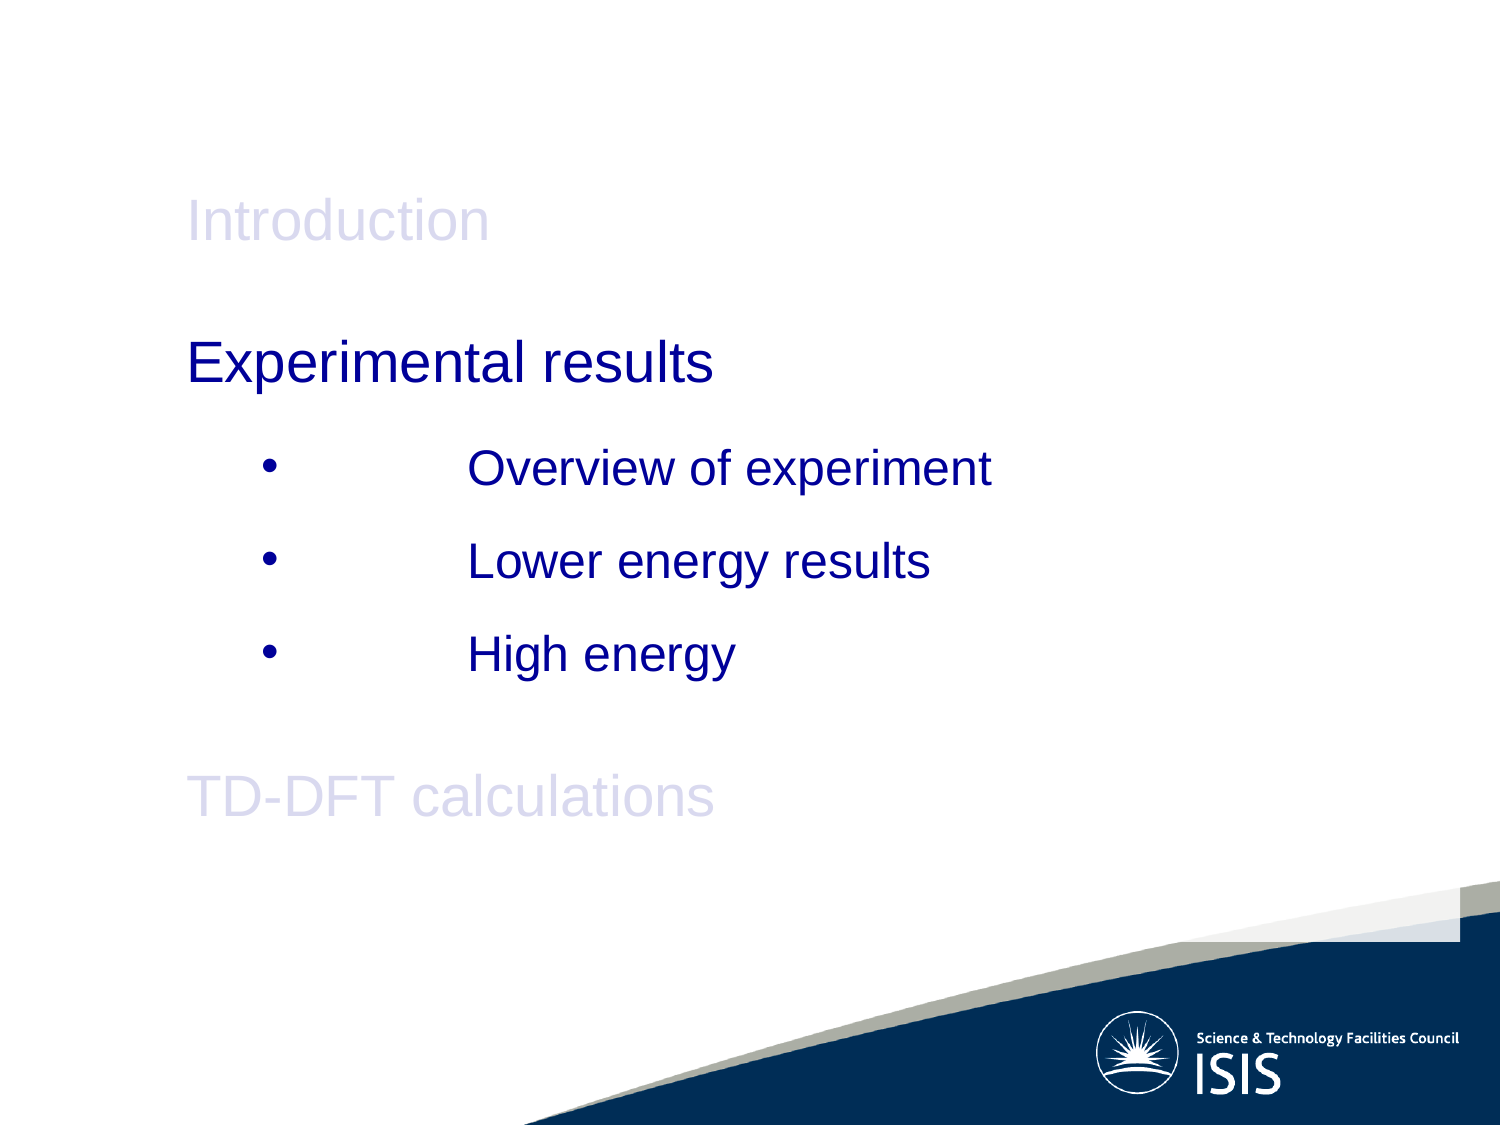

Introduction
Experimental results
	Overview of experiment
	Lower energy results
	High energy
TD-DFT calculations